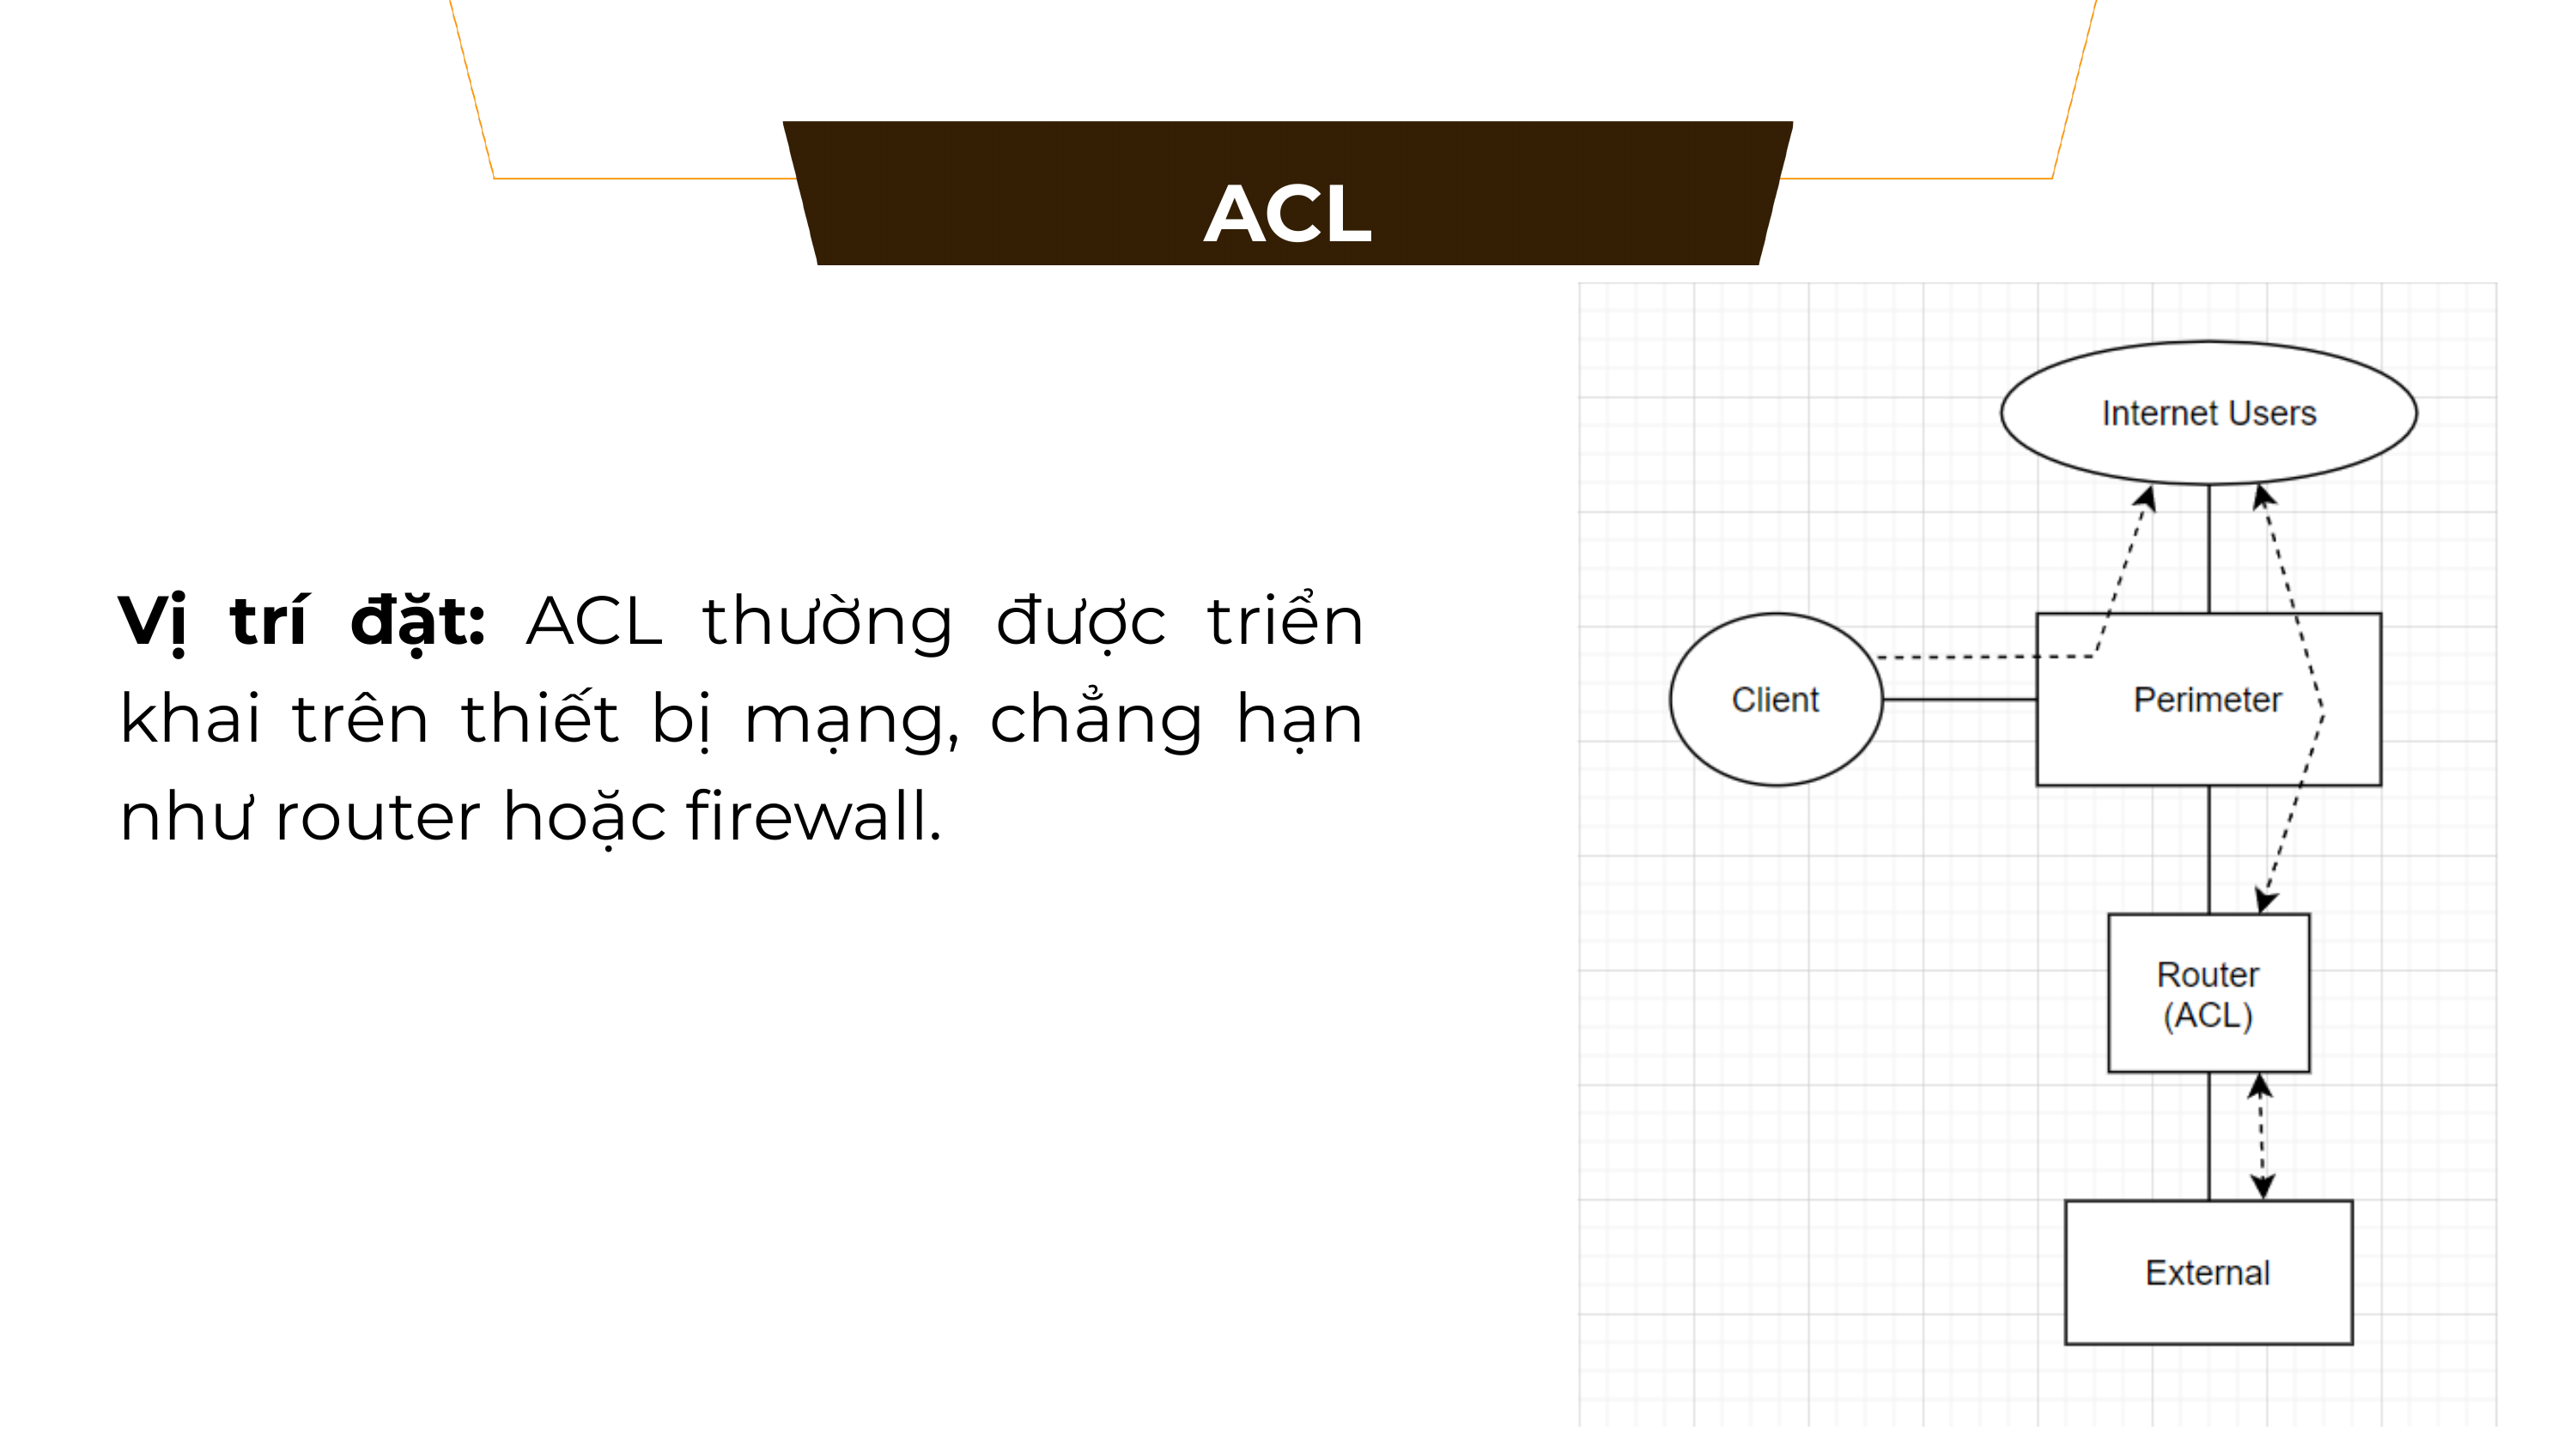

ACL

Vị trí đặt: ACL thường được triển khai trên thiết bị mạng, chẳng hạn như router hoặc firewall.